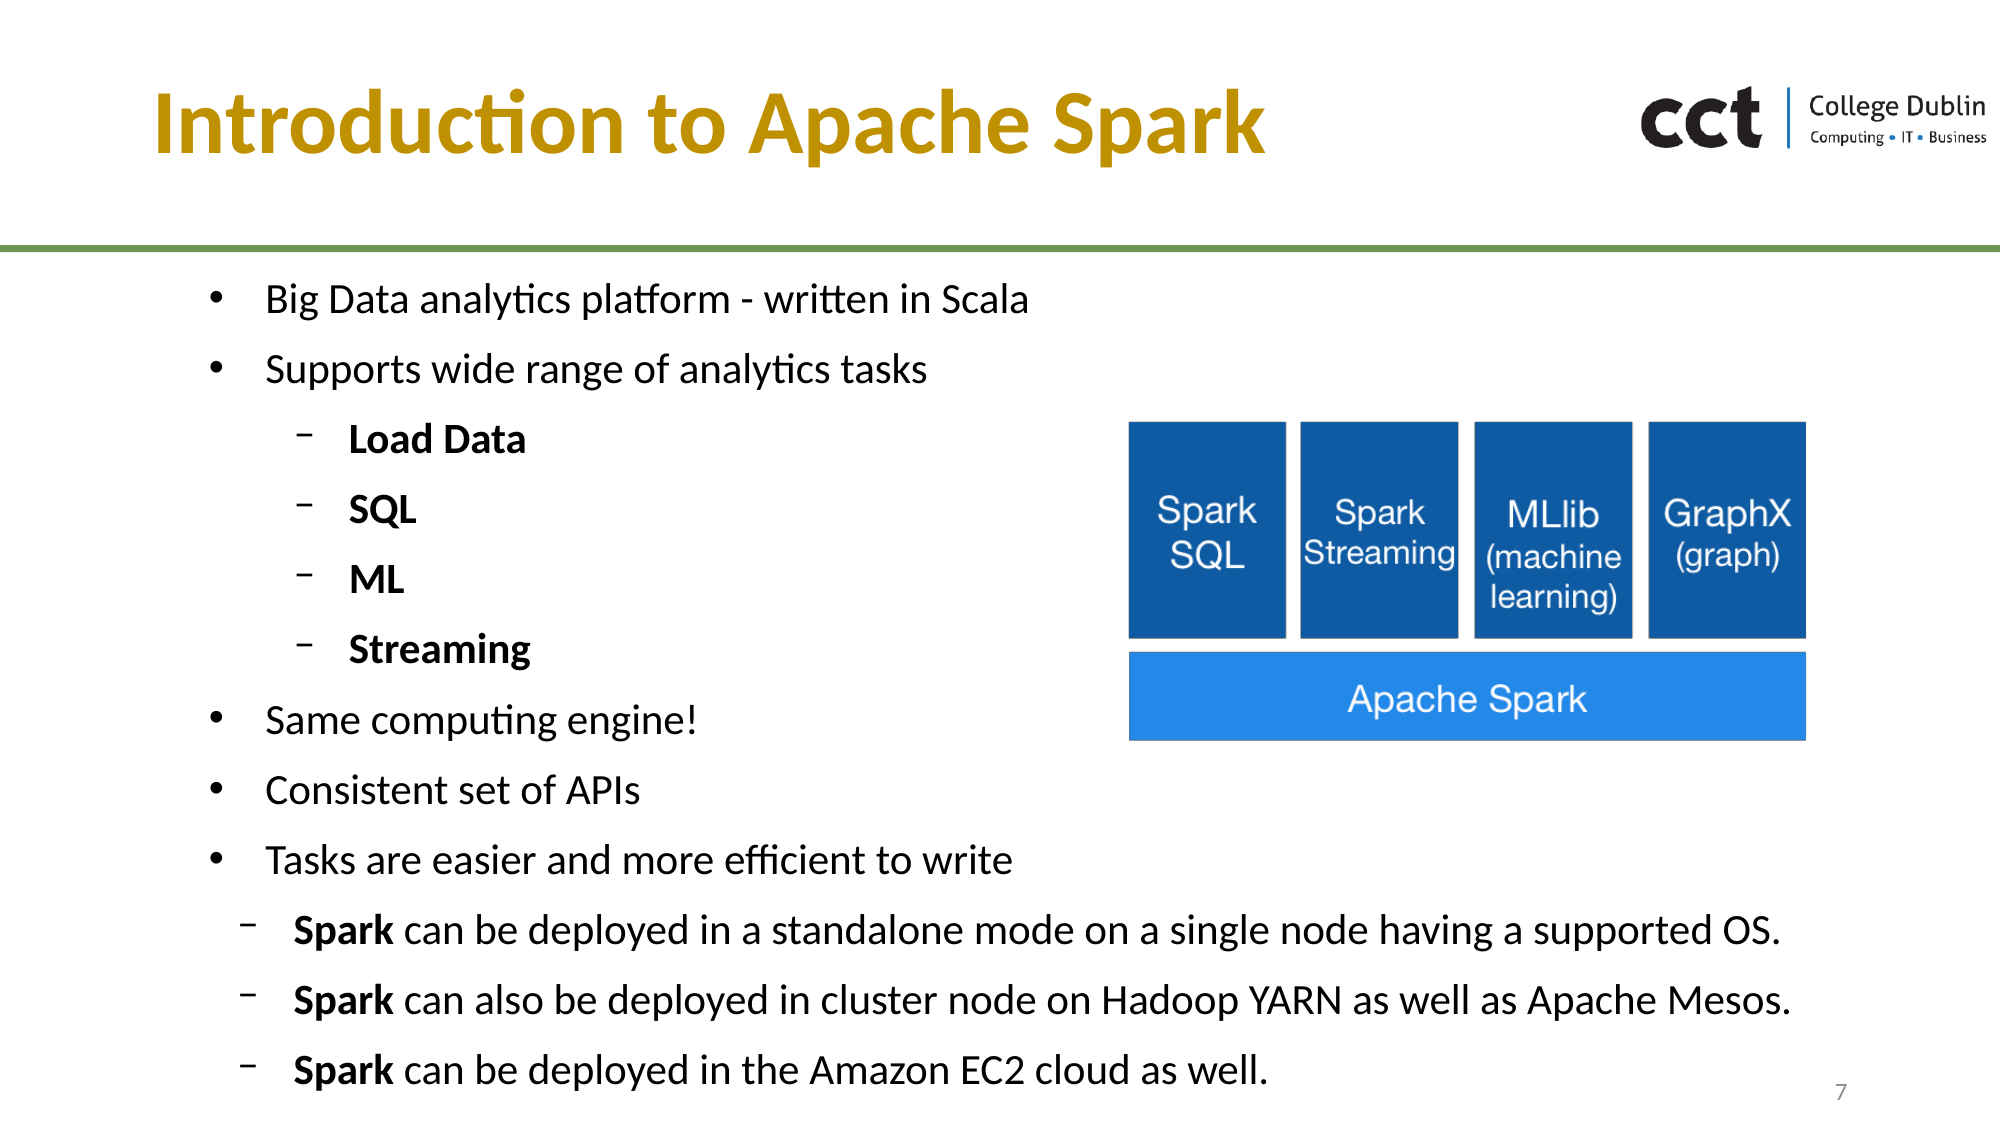

# Introduction to Apache Spark
Big Data analytics platform - written in Scala
Supports wide range of analytics tasks
Load Data
SQL
ML
Streaming
Same computing engine!
Consistent set of APIs
Tasks are easier and more efficient to write
Spark can be deployed in a standalone mode on a single node having a supported OS.
Spark can also be deployed in cluster node on Hadoop YARN as well as Apache Mesos.
Spark can be deployed in the Amazon EC2 cloud as well.

7